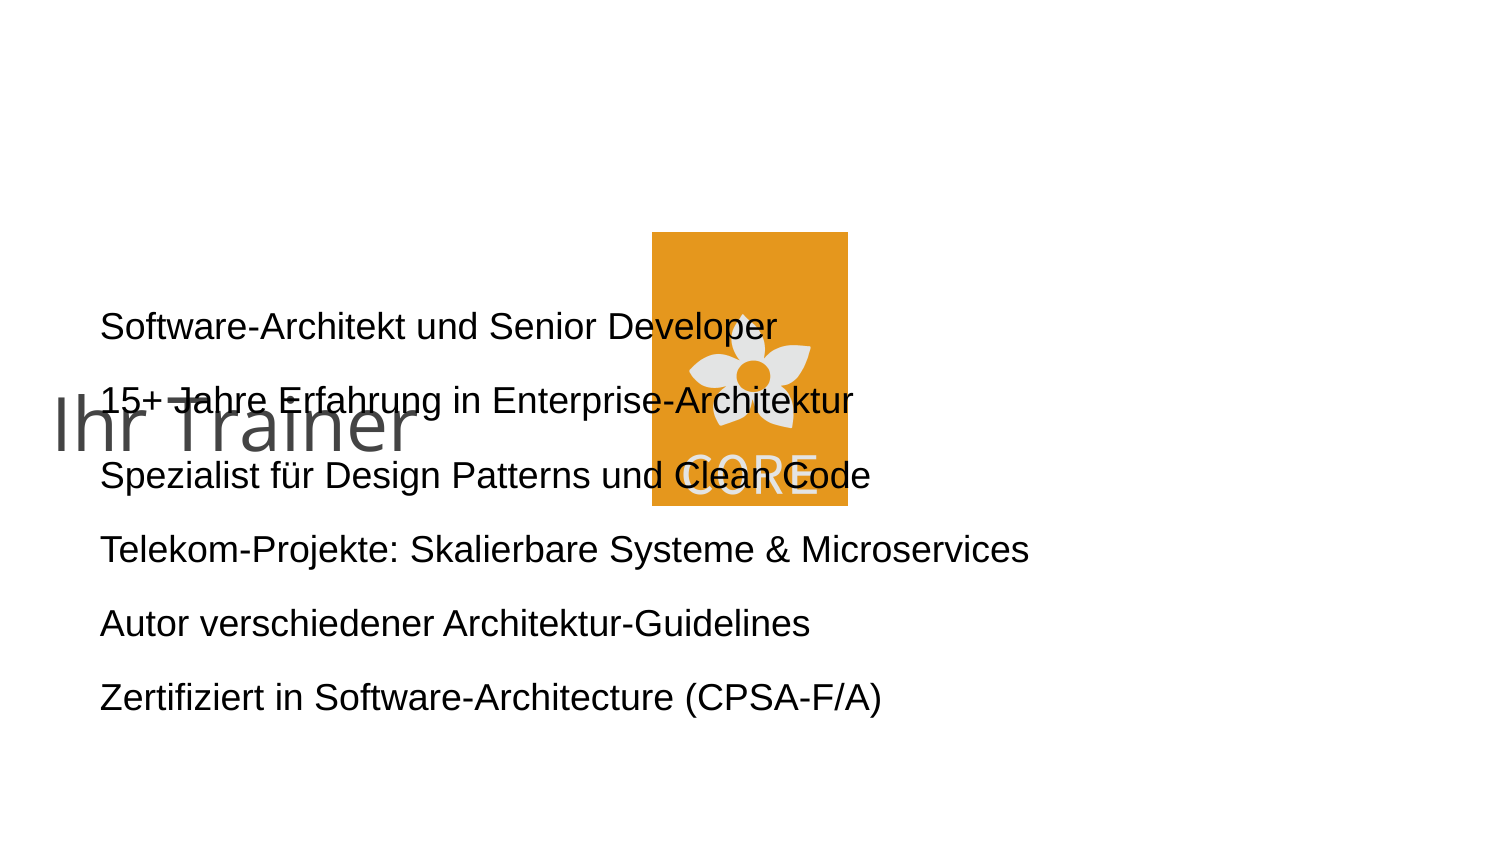

# Ihr Trainer

Software-Architekt und Senior Developer
15+ Jahre Erfahrung in Enterprise-Architektur
Spezialist für Design Patterns und Clean Code
Telekom-Projekte: Skalierbare Systeme & Microservices
Autor verschiedener Architektur-Guidelines
Zertifiziert in Software-Architecture (CPSA-F/A)